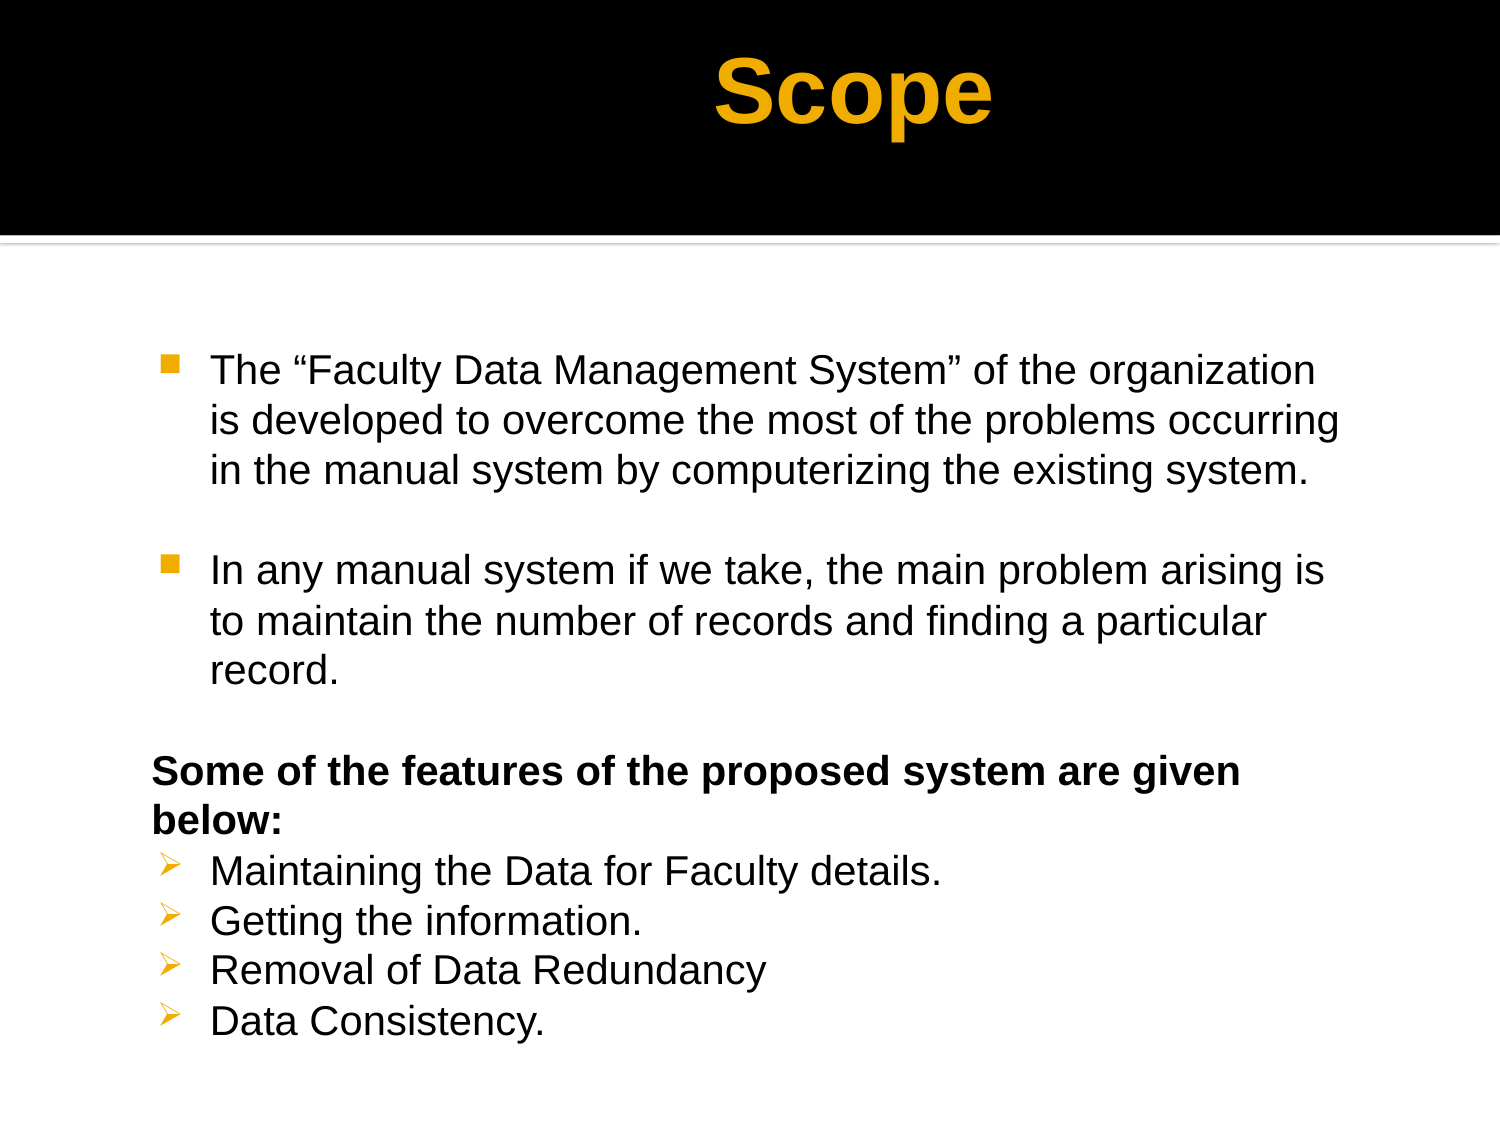

# Scope
The “Faculty Data Management System” of the organization is developed to overcome the most of the problems occurring in the manual system by computerizing the existing system.

In any manual system if we take, the main problem arising is to maintain the number of records and finding a particular record.

Some of the features of the proposed system are given below:
Maintaining the Data for Faculty details.
Getting the information.
Removal of Data Redundancy
Data Consistency.